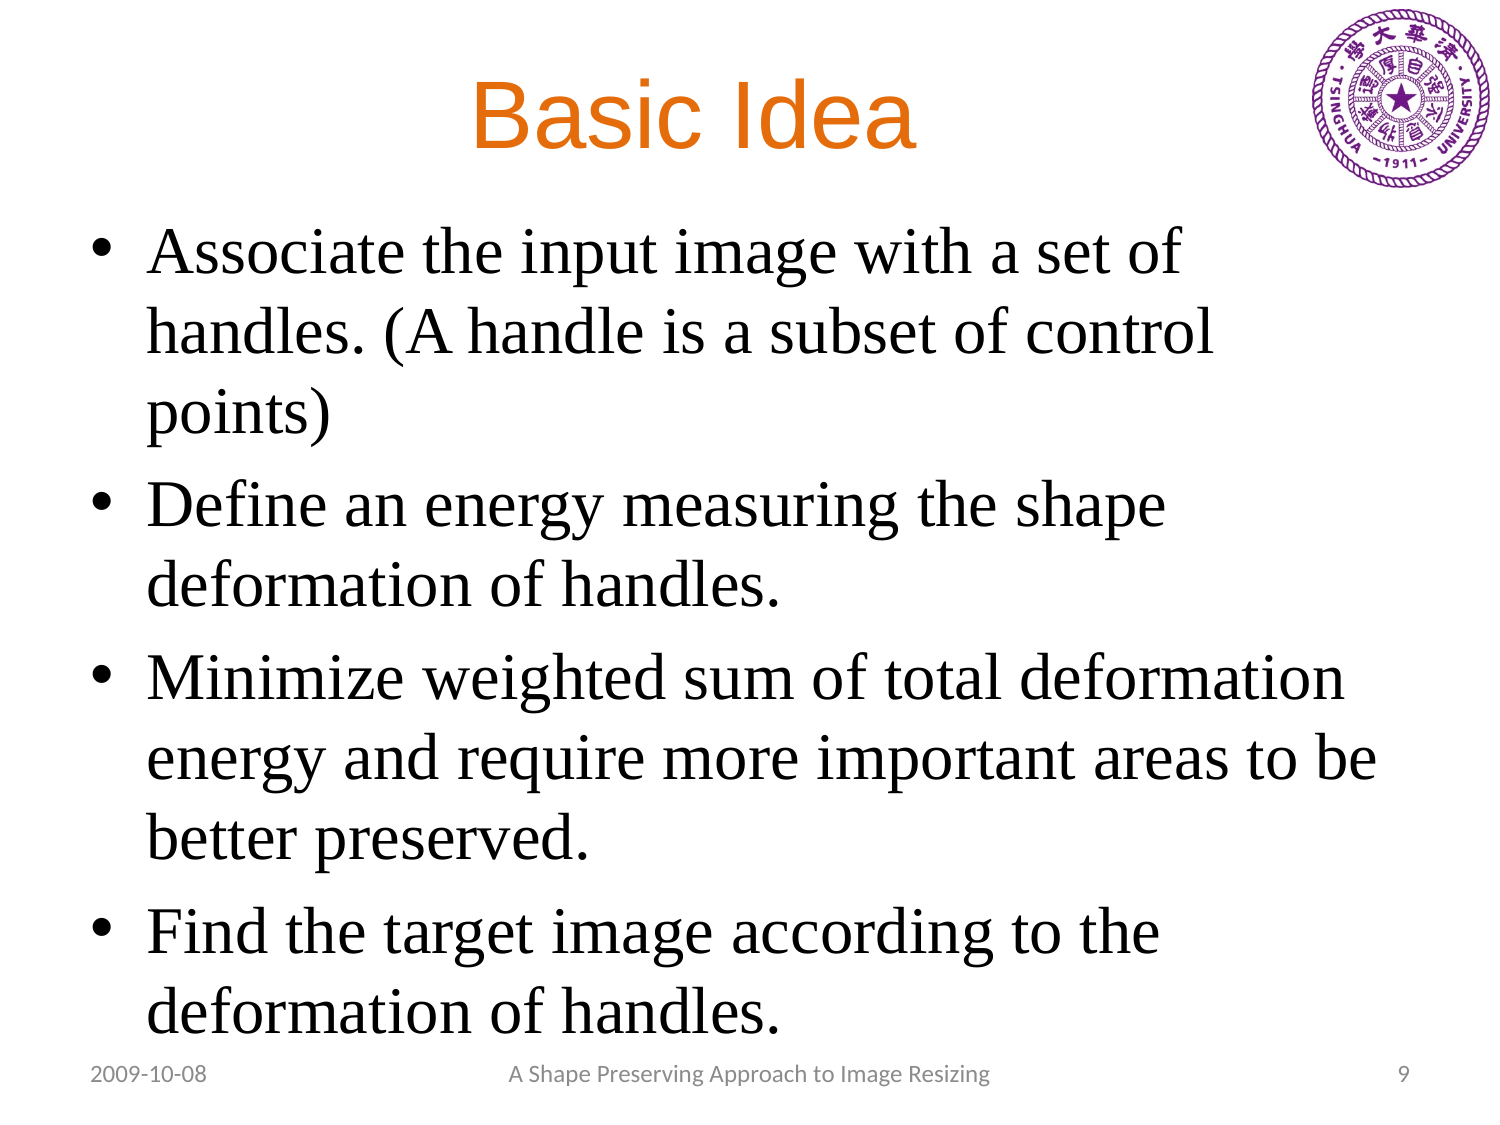

# Basic Idea
Associate the input image with a set of handles. (A handle is a subset of control points)
Define an energy measuring the shape deformation of handles.
Minimize weighted sum of total deformation energy and require more important areas to be better preserved.
Find the target image according to the deformation of handles.
2009-10-08
A Shape Preserving Approach to Image Resizing
9